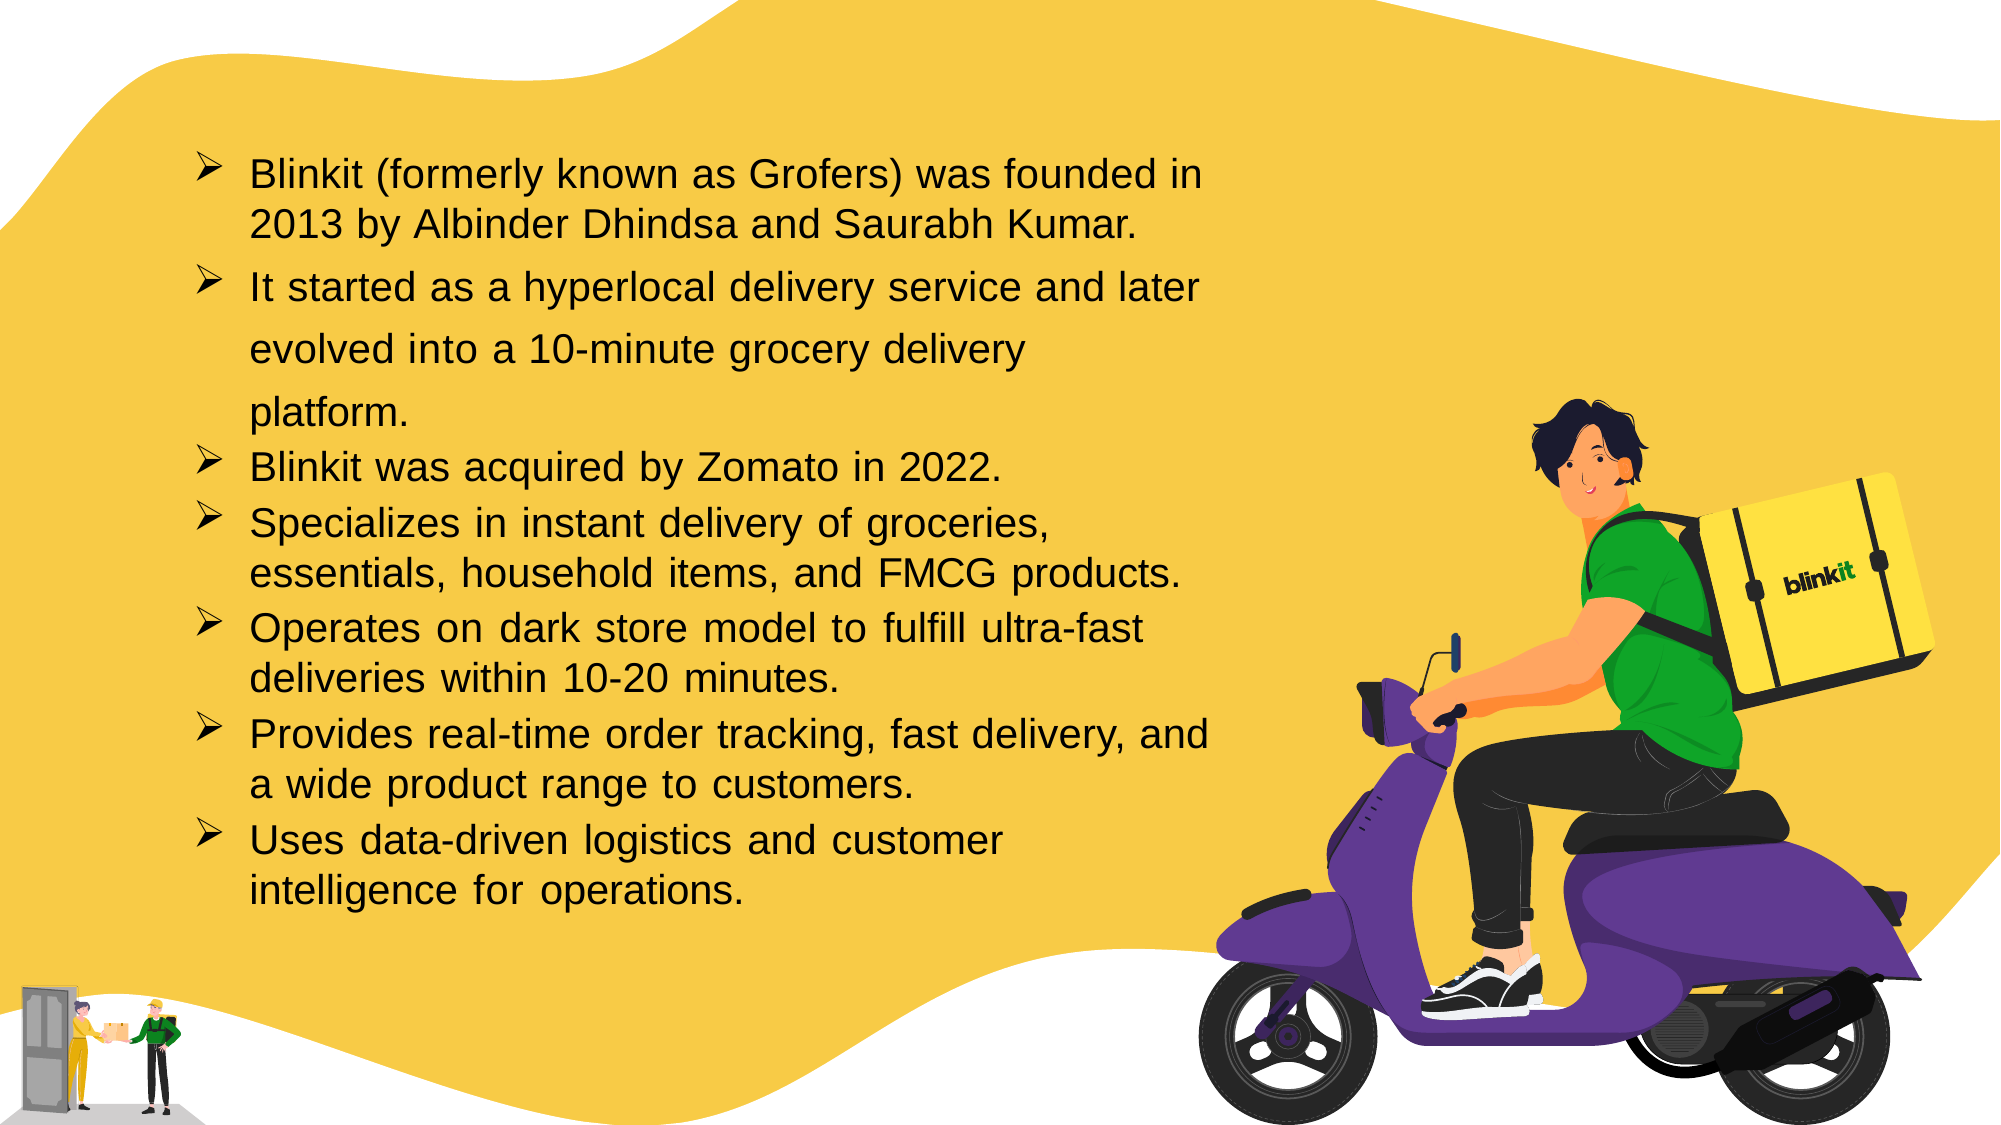

Blinkit (formerly known as Grofers) was founded in 2013 by Albinder Dhindsa and Saurabh Kumar.
It started as a hyperlocal delivery service and later evolved into a 10-minute grocery delivery 	platform.
Blinkit was acquired by Zomato in 2022.
Specializes in instant delivery of groceries, essentials, household items, and FMCG products.
Operates on dark store model to fulfill ultra-fast deliveries within 10-20 minutes.
Provides real-time order tracking, fast delivery, and a wide product range to customers.
Uses data-driven logistics and customer intelligence for operations.